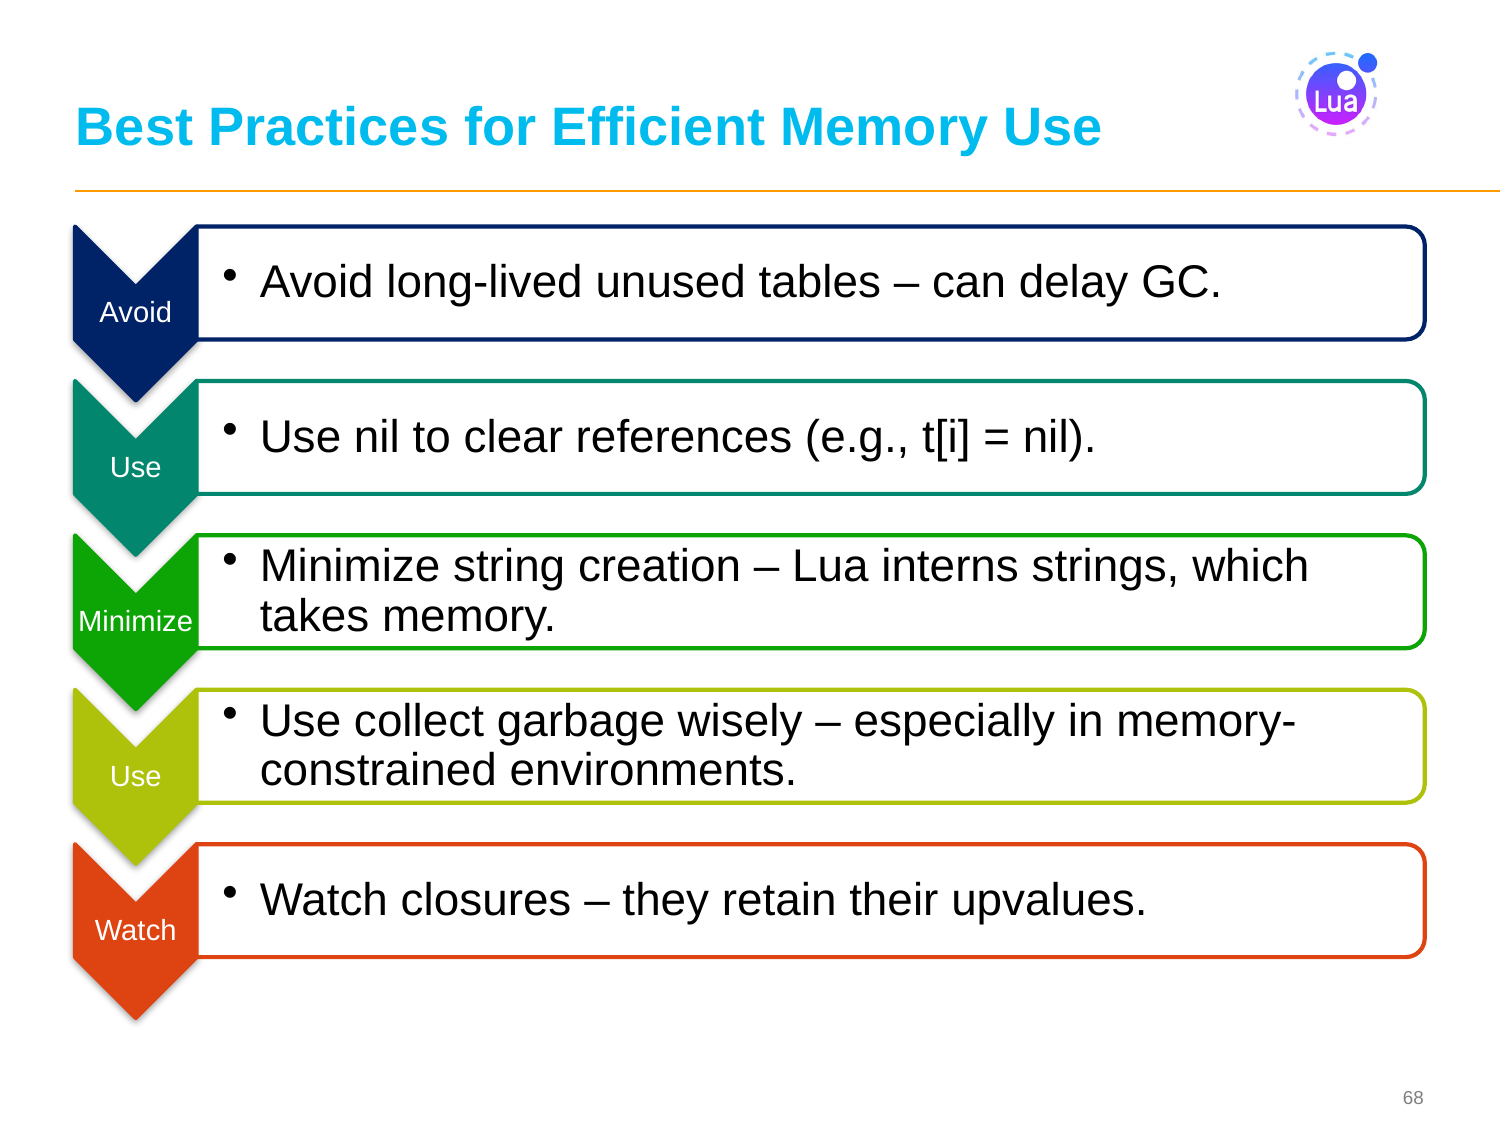

# Best Practices for Efficient Memory Use
Avoid
Avoid long-lived unused tables – can delay GC.
Use
Use nil to clear references (e.g., t[i] = nil).
Minimize
Minimize string creation – Lua interns strings, which takes memory.
Use
Use collect garbage wisely – especially in memory-constrained environments.
Watch
Watch closures – they retain their upvalues.